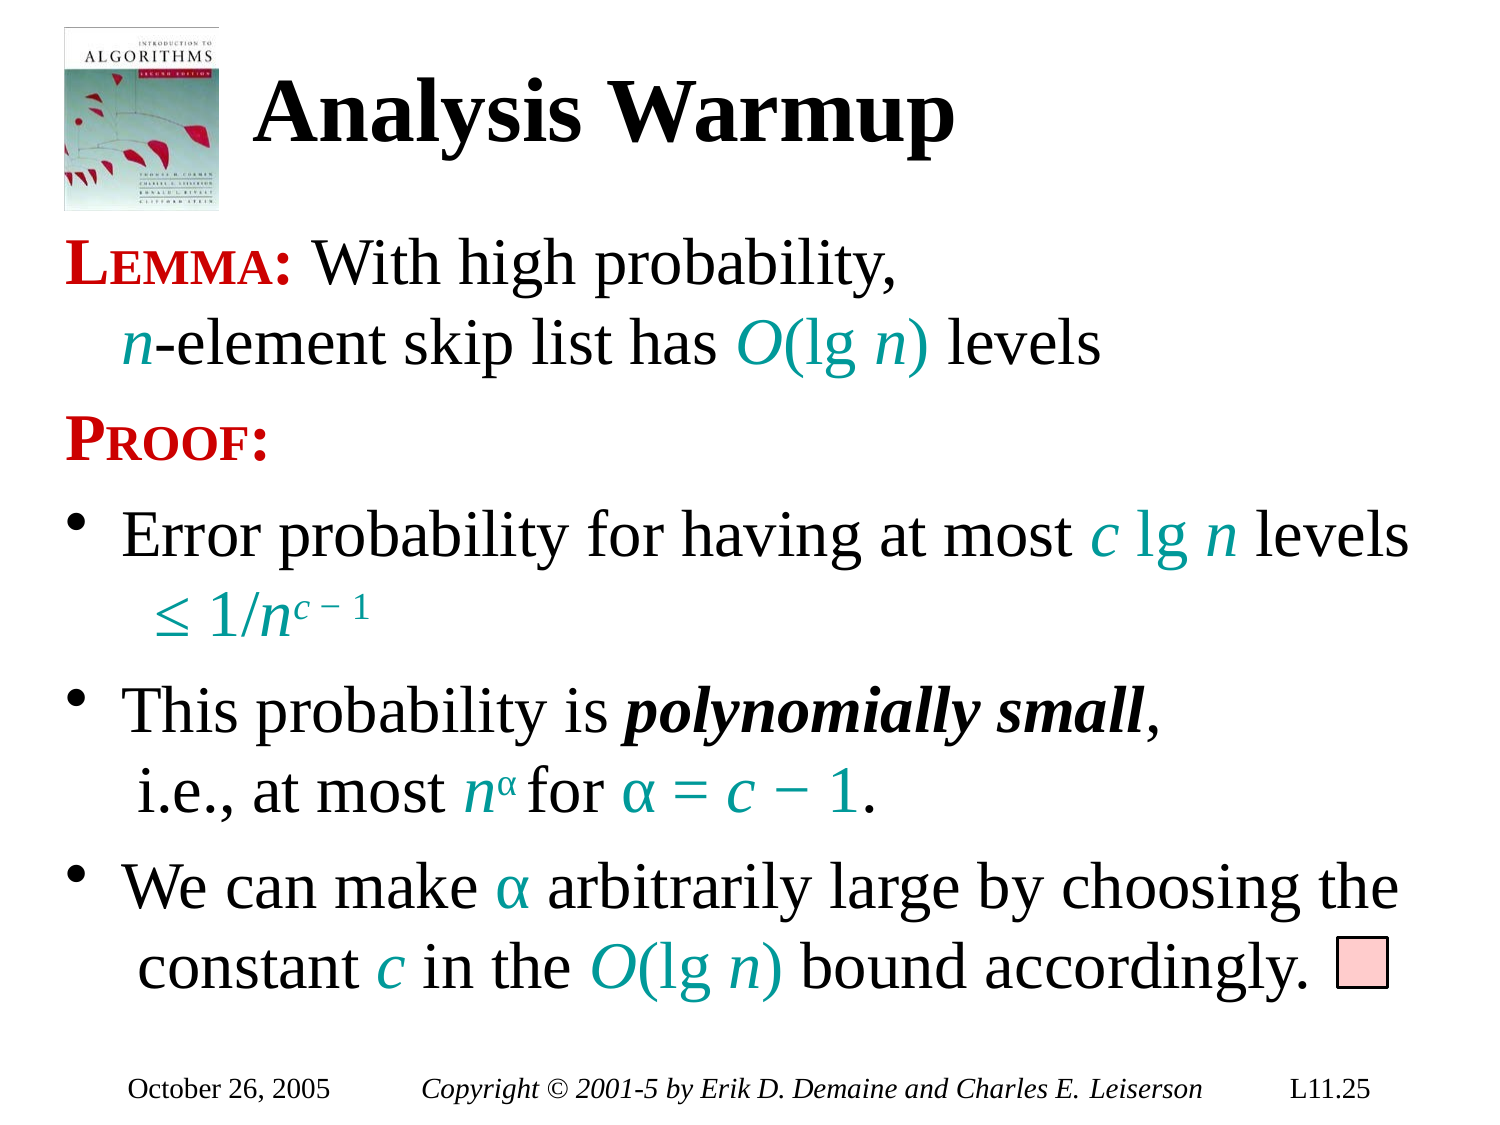

# Analysis Warmup
LEMMA: With high probability,
n-element skip list has O(lg n) levels
PROOF:
Error probability for having at most c lg n levels
≤ 1/nc − 1
This probability is polynomially small,  i.e., at most nα for α = c − 1.
We can make α arbitrarily large by choosing the  constant c in the O(lg n) bound accordingly.

October 26, 2005
Copyright © 2001-5 by Erik D. Demaine and Charles E. Leiserson
L11.25